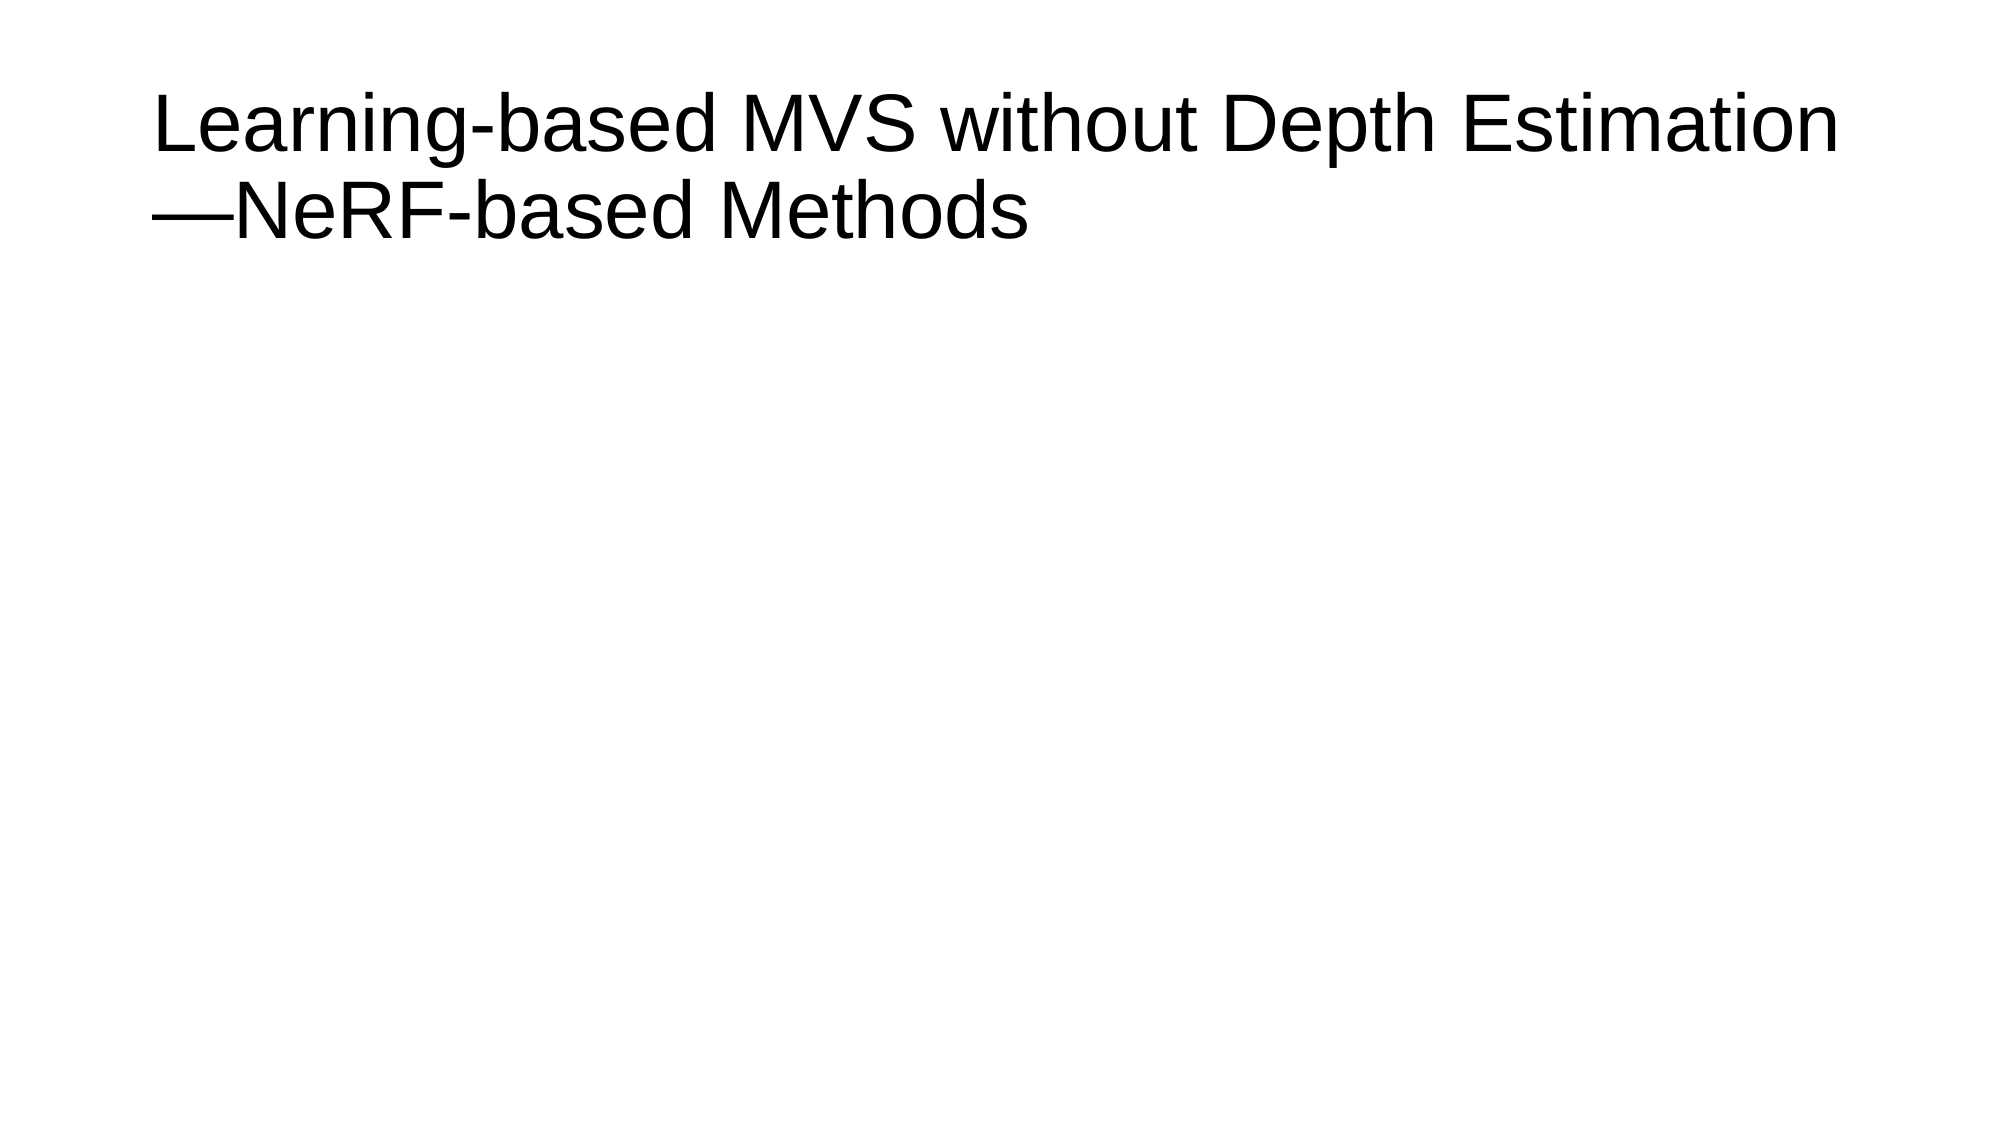

# Learning-based MVS without Depth Estimation —NeRF-based Methods